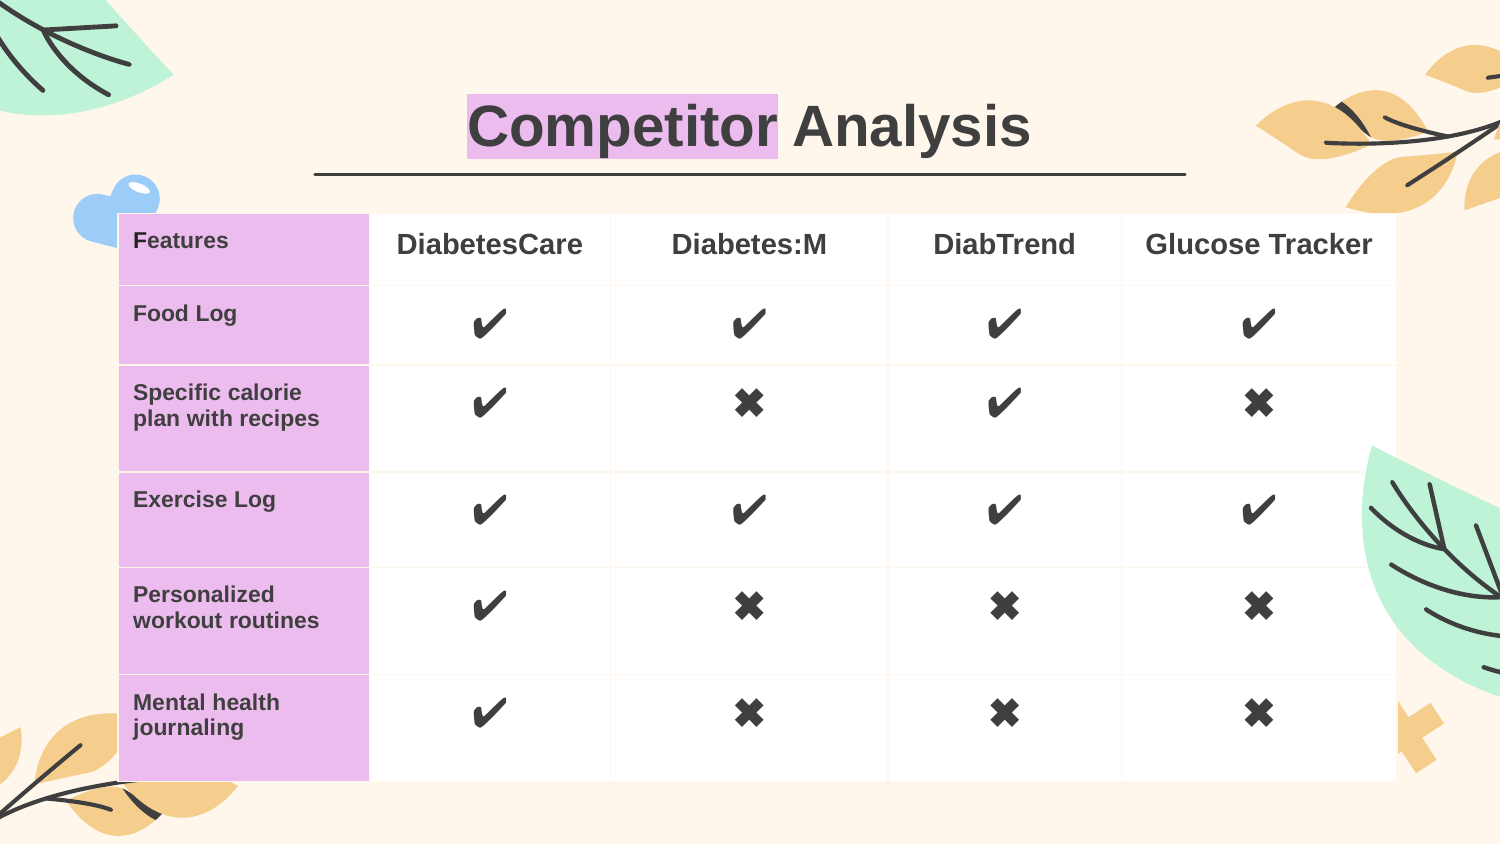

# Competitor Analysis
| Features | DiabetesCare | Diabetes:M | DiabTrend | Glucose Tracker |
| --- | --- | --- | --- | --- |
| Food Log | ✔ | ✔ | ✔ | ✔ |
| Specific calorie plan with recipes | ✔ | ✖ | ✔ | ✖ |
| Exercise Log | ✔ | ✔ | ✔ | ✔ |
| Personalized workout routines | ✔ | ✖ | ✖ | ✖ |
| Mental health journaling | ✔ | ✖ | ✖ | ✖ |